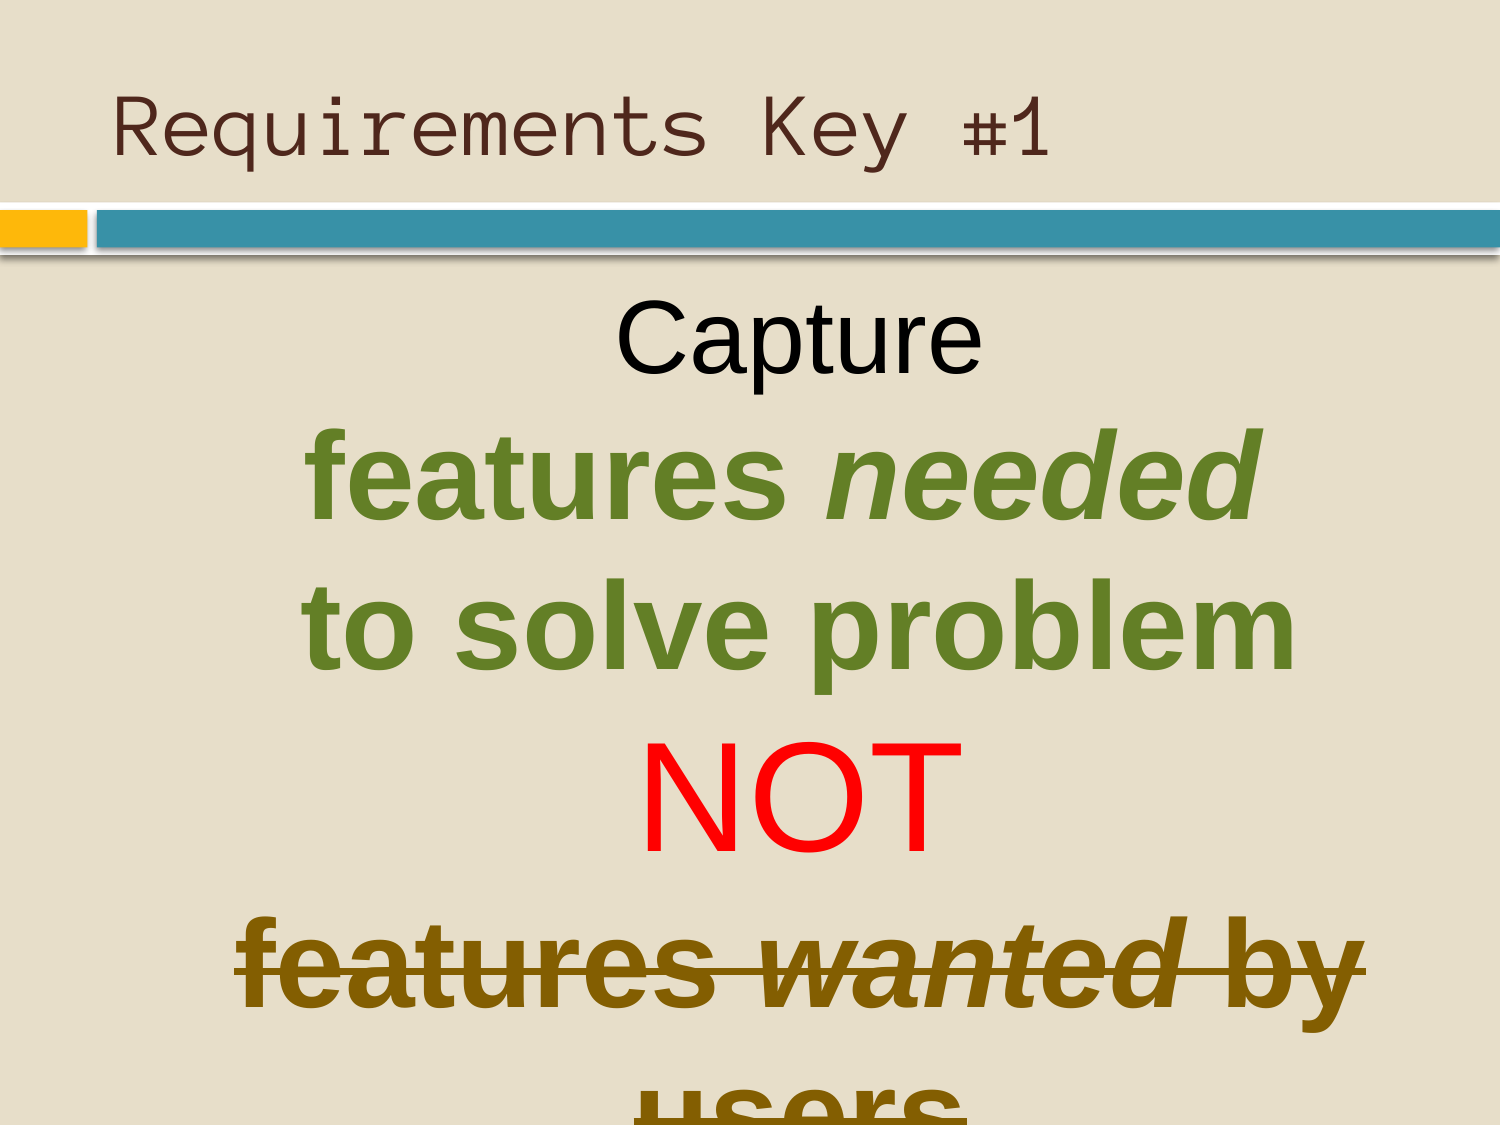

# Requirements Key #1
Capture
features needed
to solve problem
NOT
features wanted by users